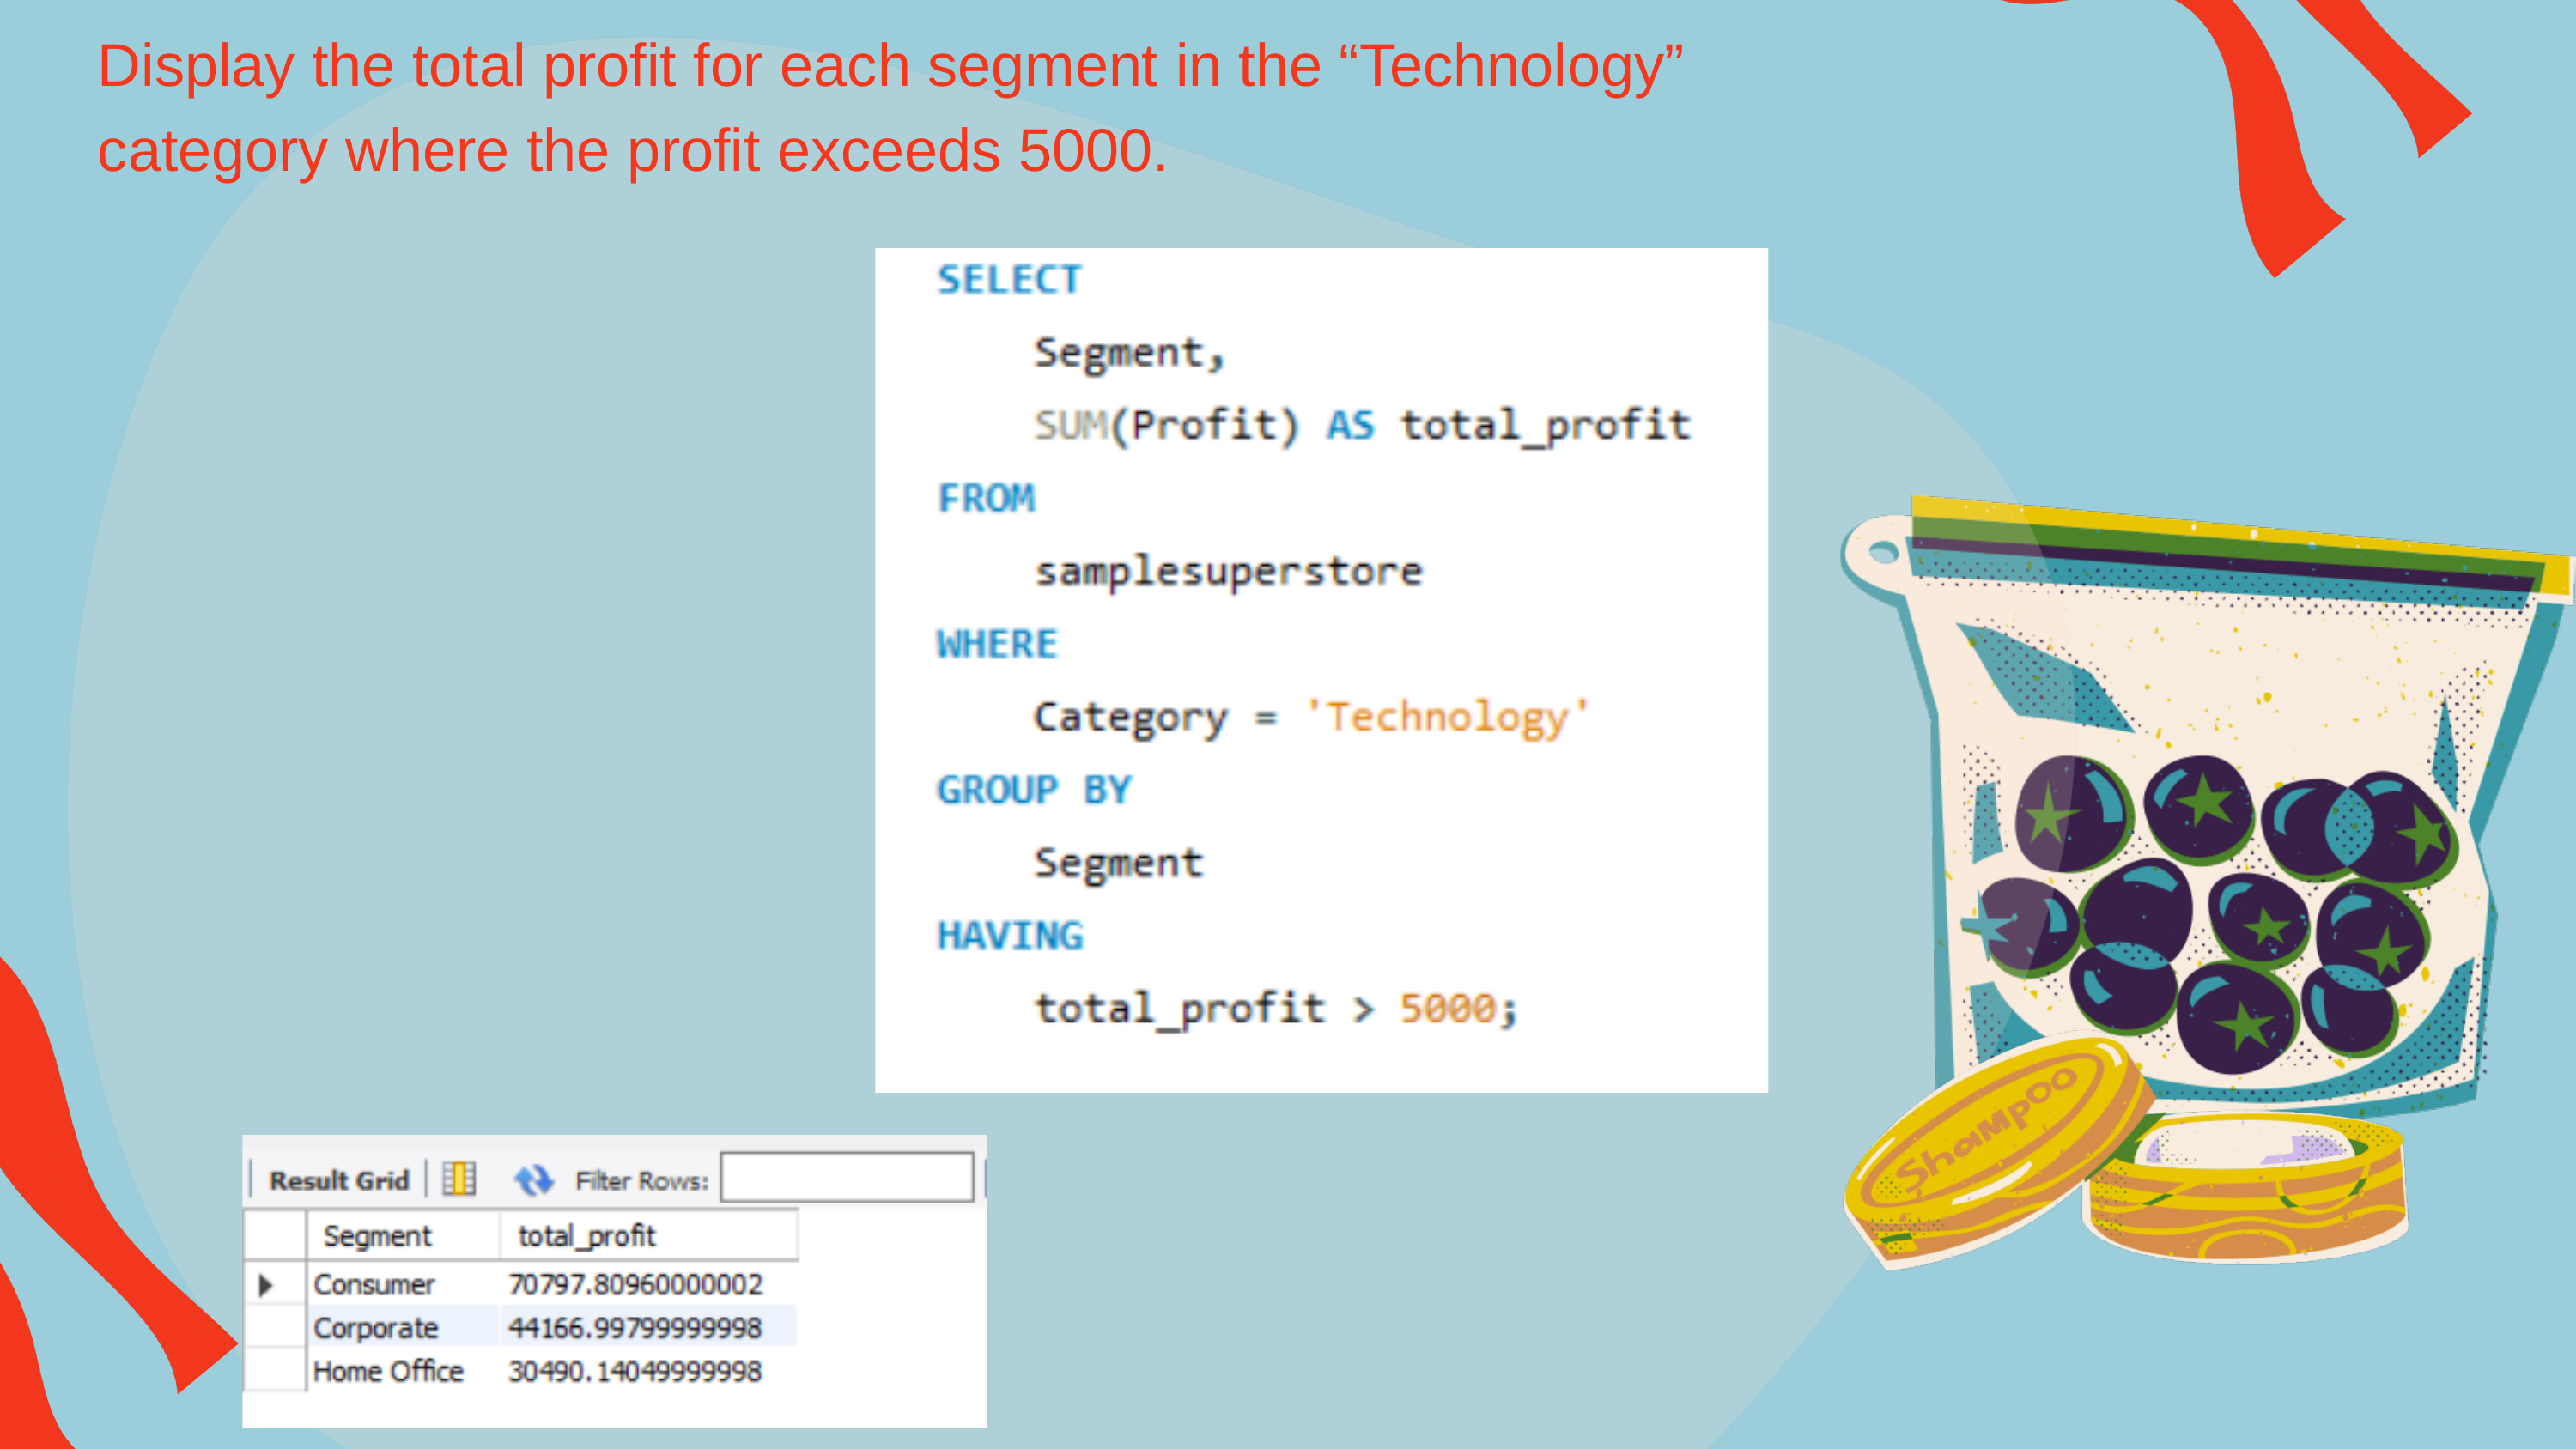

Display the total profit for each segment in the “Technology” category where the profit exceeds 5000.